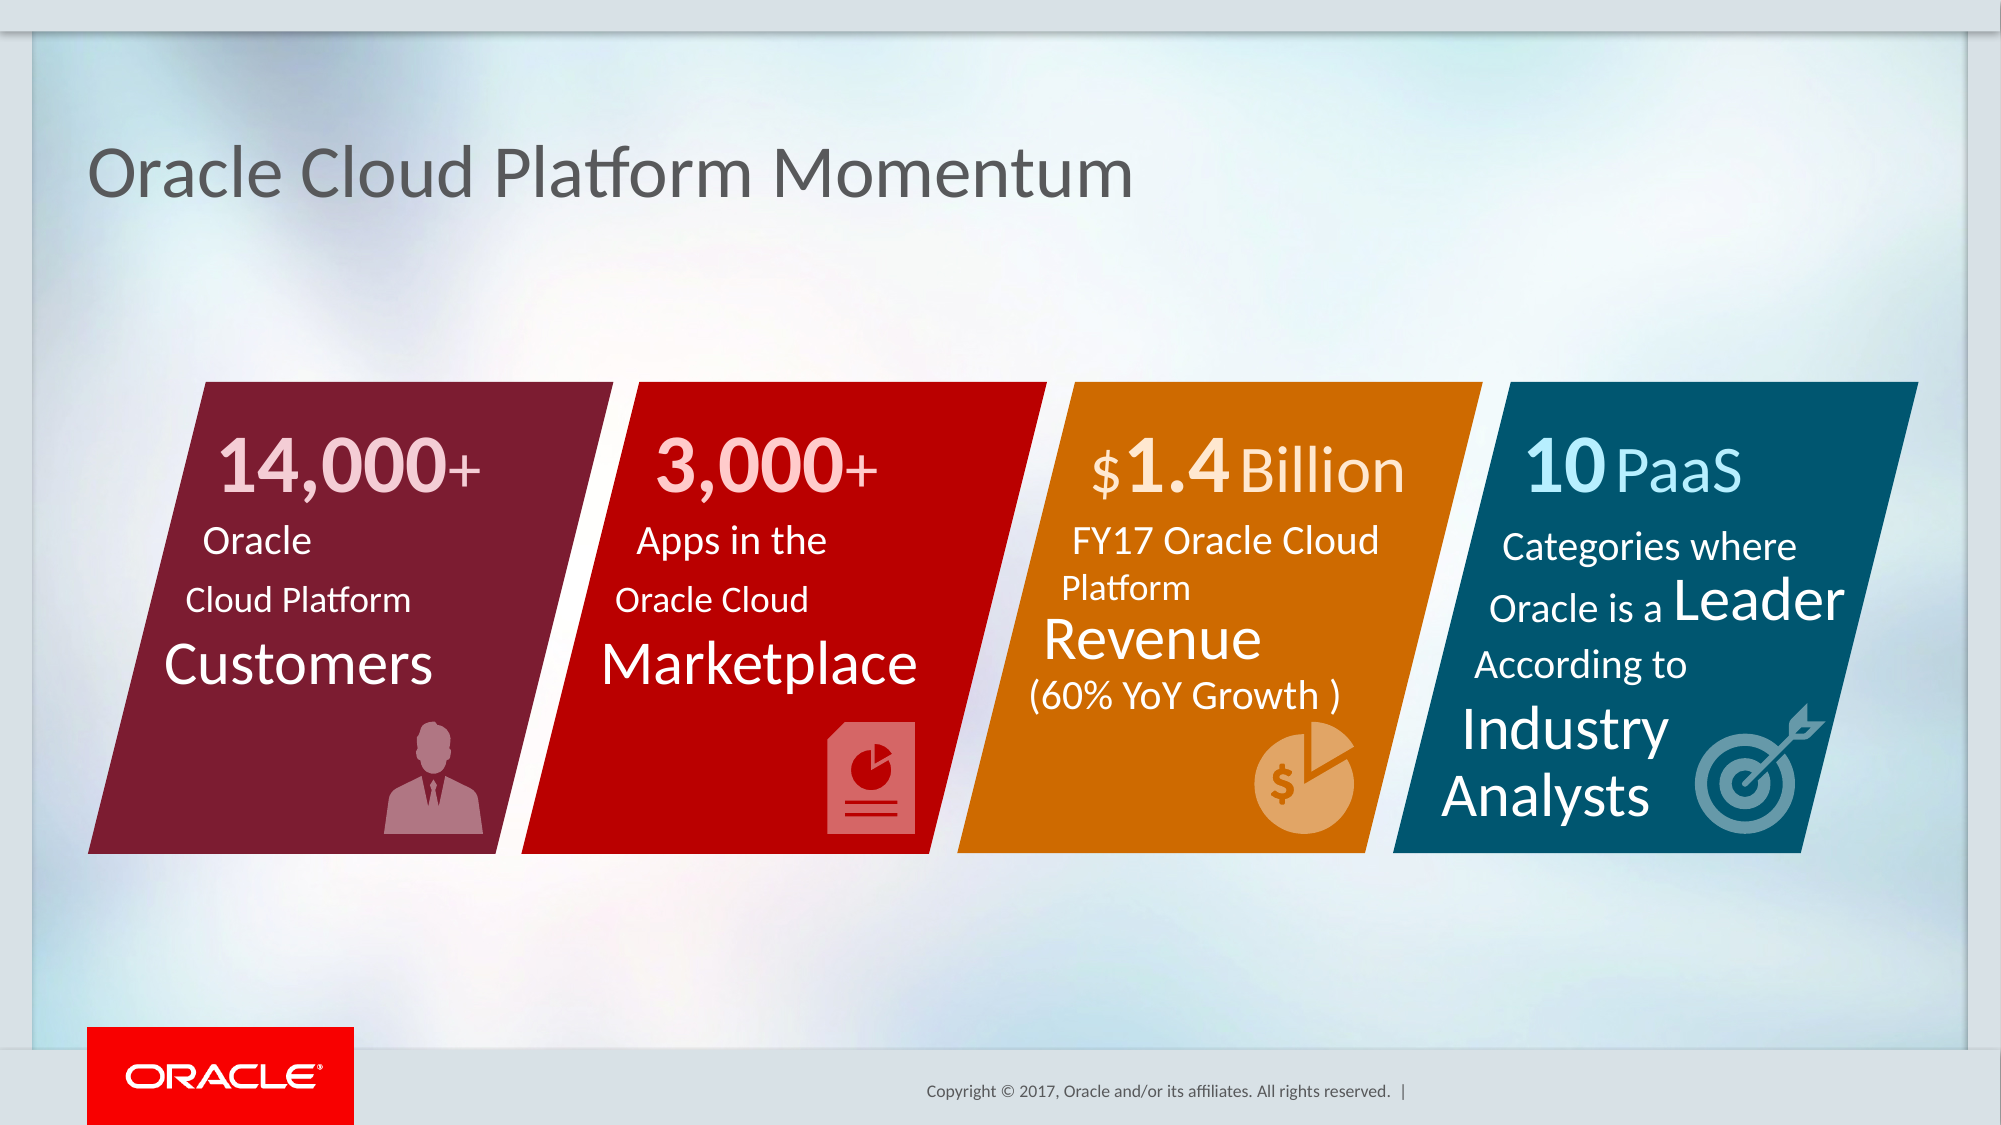

# Oracle Cloud Platform Momentum

14,000+
3,000+
$1.4 Billion
10 PaaS
FY17 Oracle Cloud
Categories where
Oracle
Apps in the
Platform
Leader
Oracle is a
Cloud Platform
Oracle Cloud
Revenue
According to
Customers
Marketplace
(60% YoY Growth )
Industry

Analysts